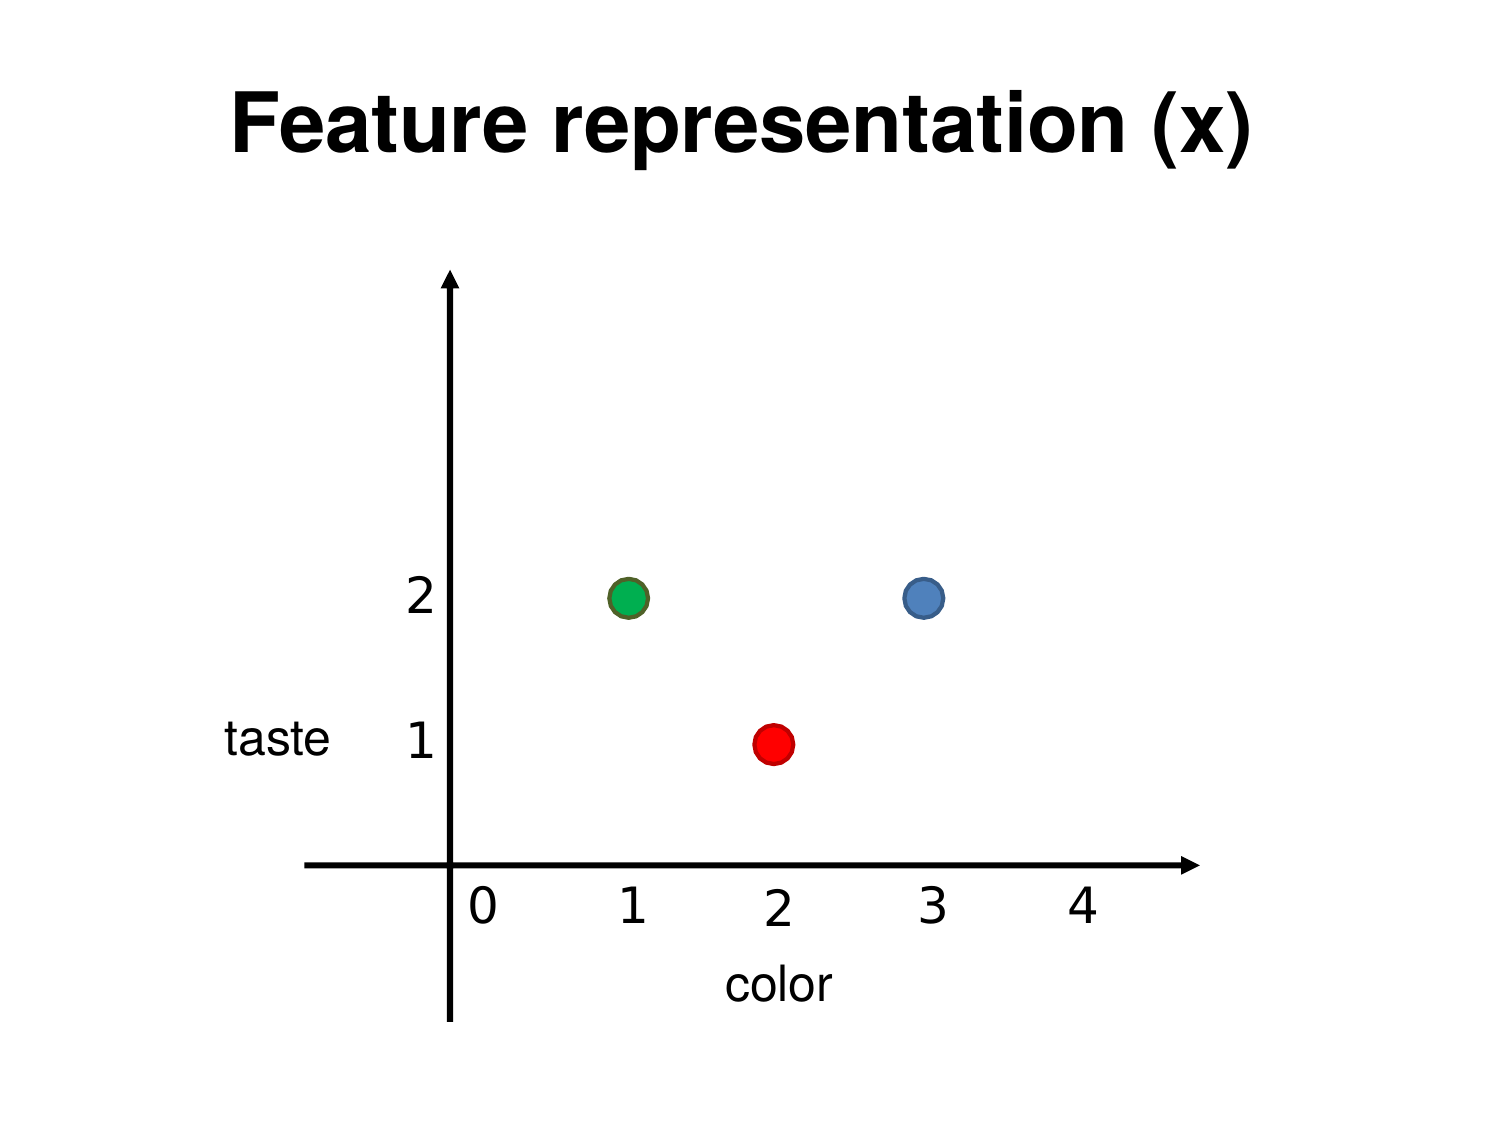

# Feature representation (x)

2

taste
1
2
color
0
1
3
4